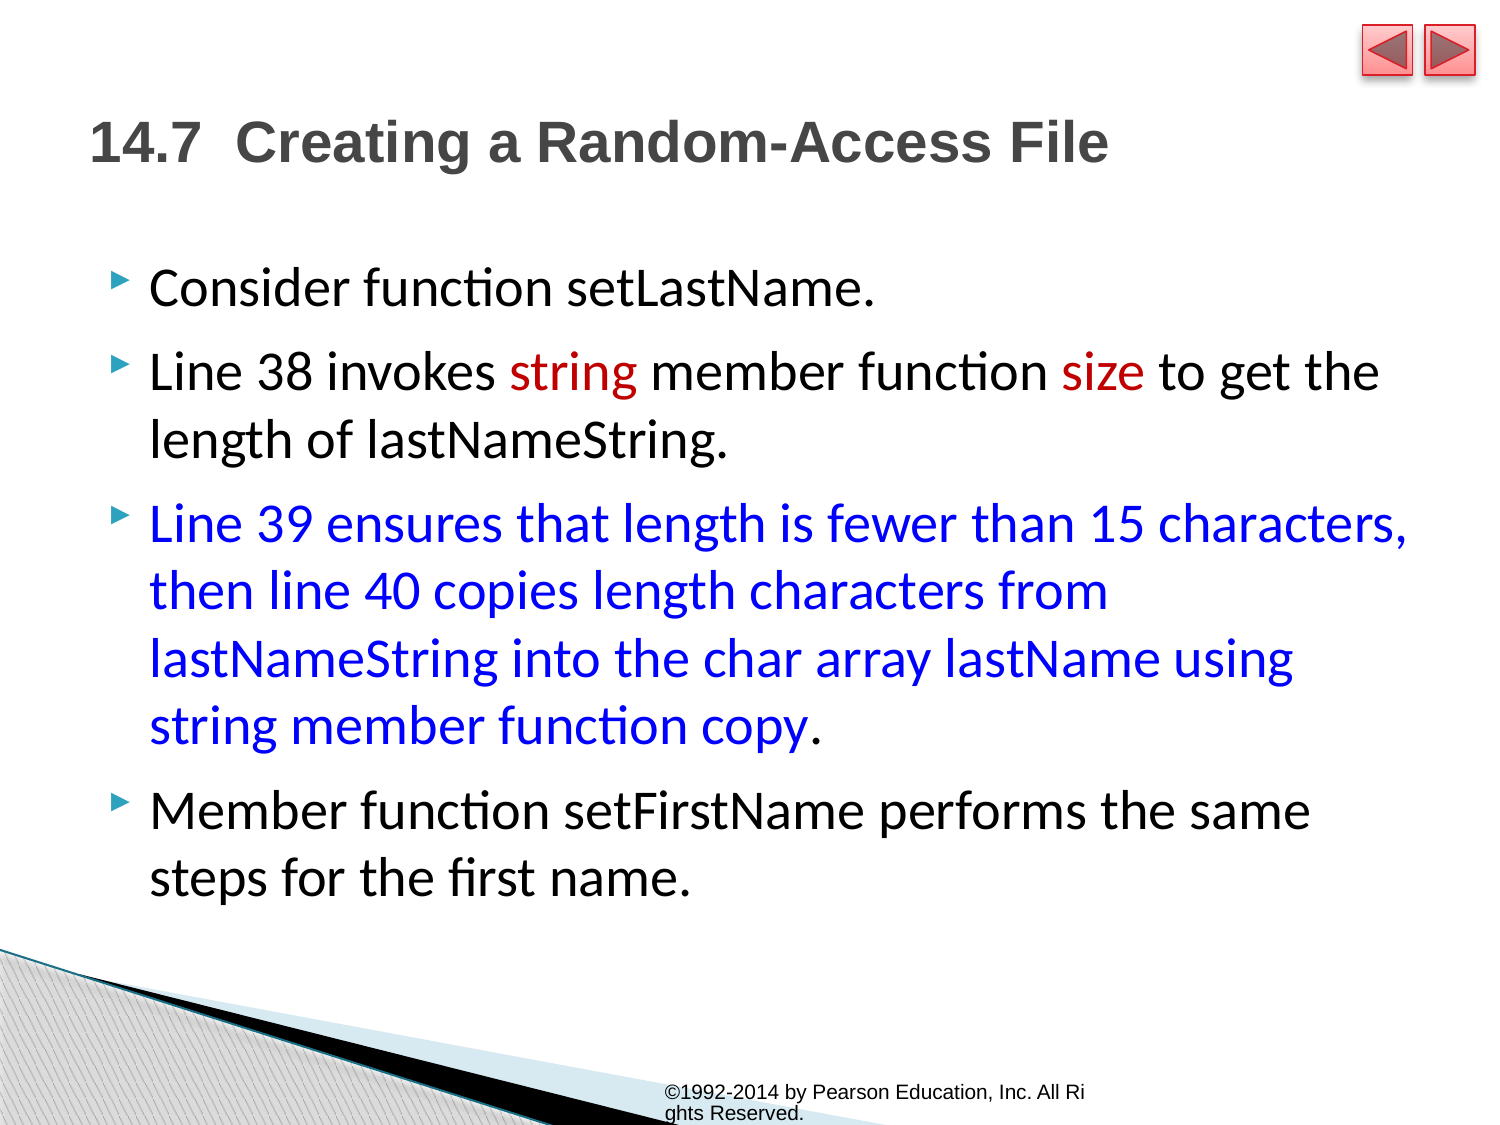

# 14.7  Creating a Random-Access File
Consider function setLastName.
Line 38 invokes string member function size to get the length of lastNameString.
Line 39 ensures that length is fewer than 15 characters, then line 40 copies length characters from lastNameString into the char array lastName using string member function copy.
Member function setFirstName performs the same steps for the first name.
©1992-2014 by Pearson Education, Inc. All Rights Reserved.